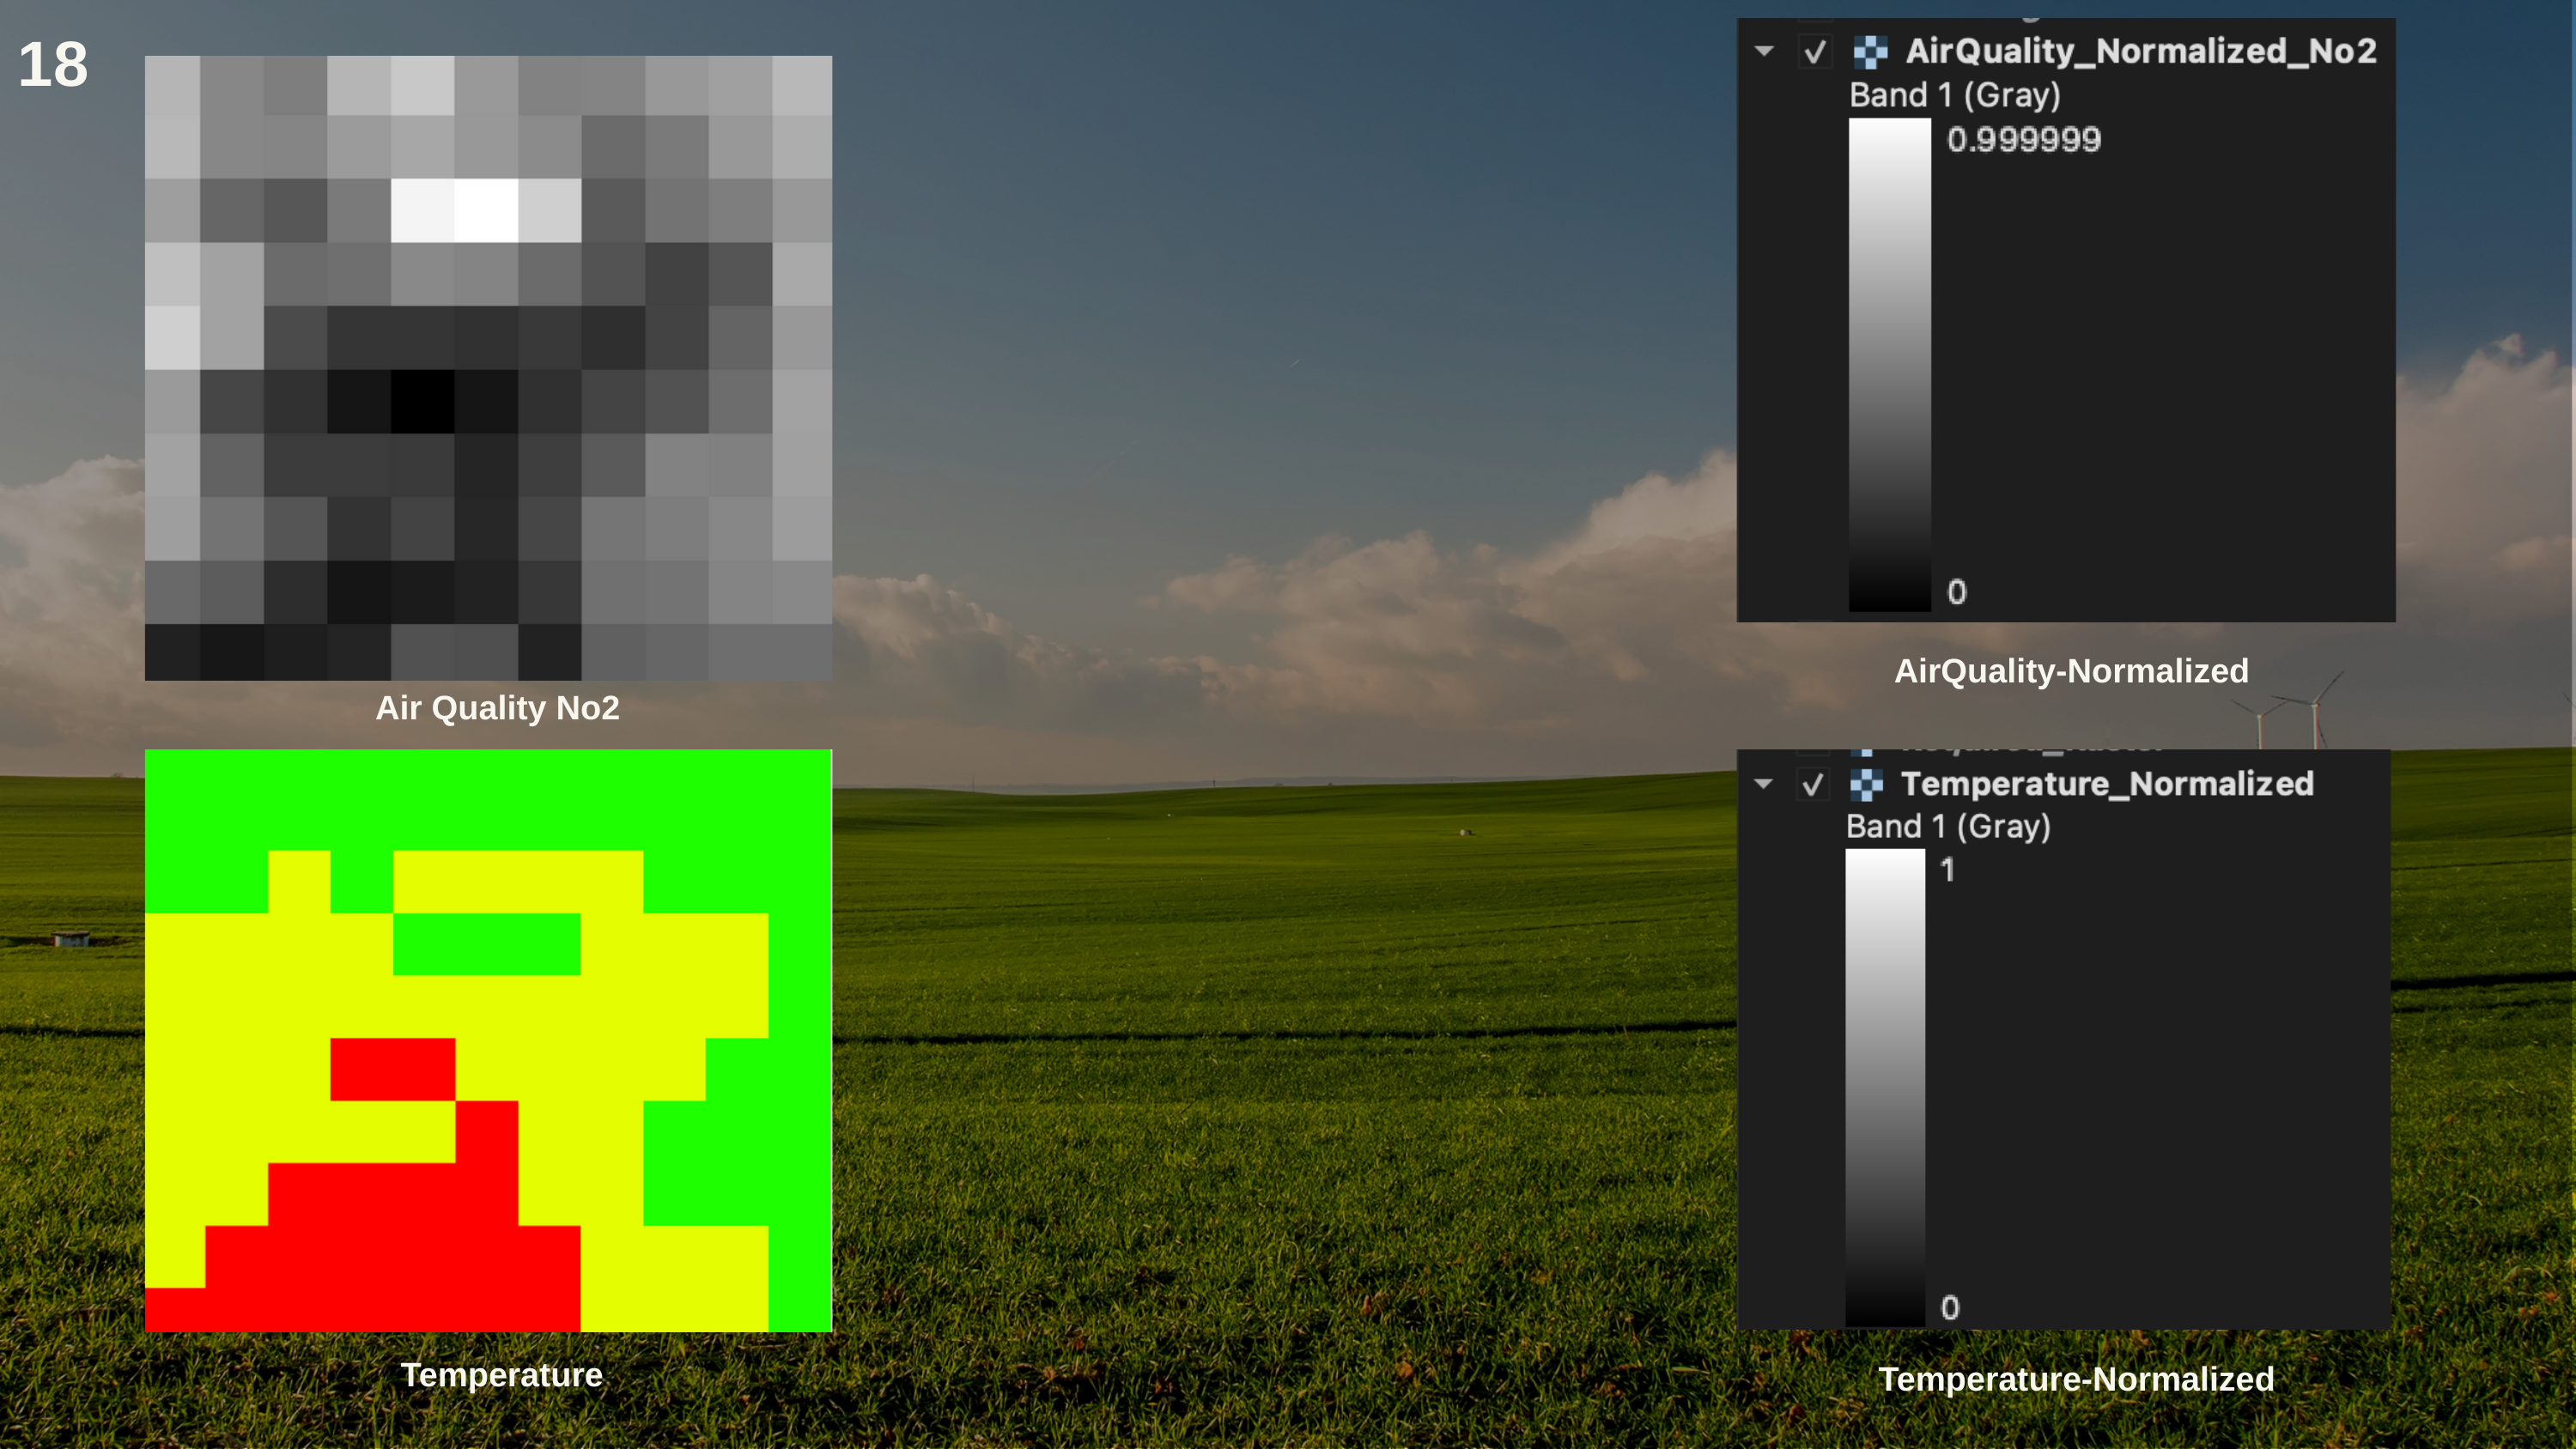

18

AirQuality-Normalized
Air Quality No2

Temperature
Temperature-Normalized